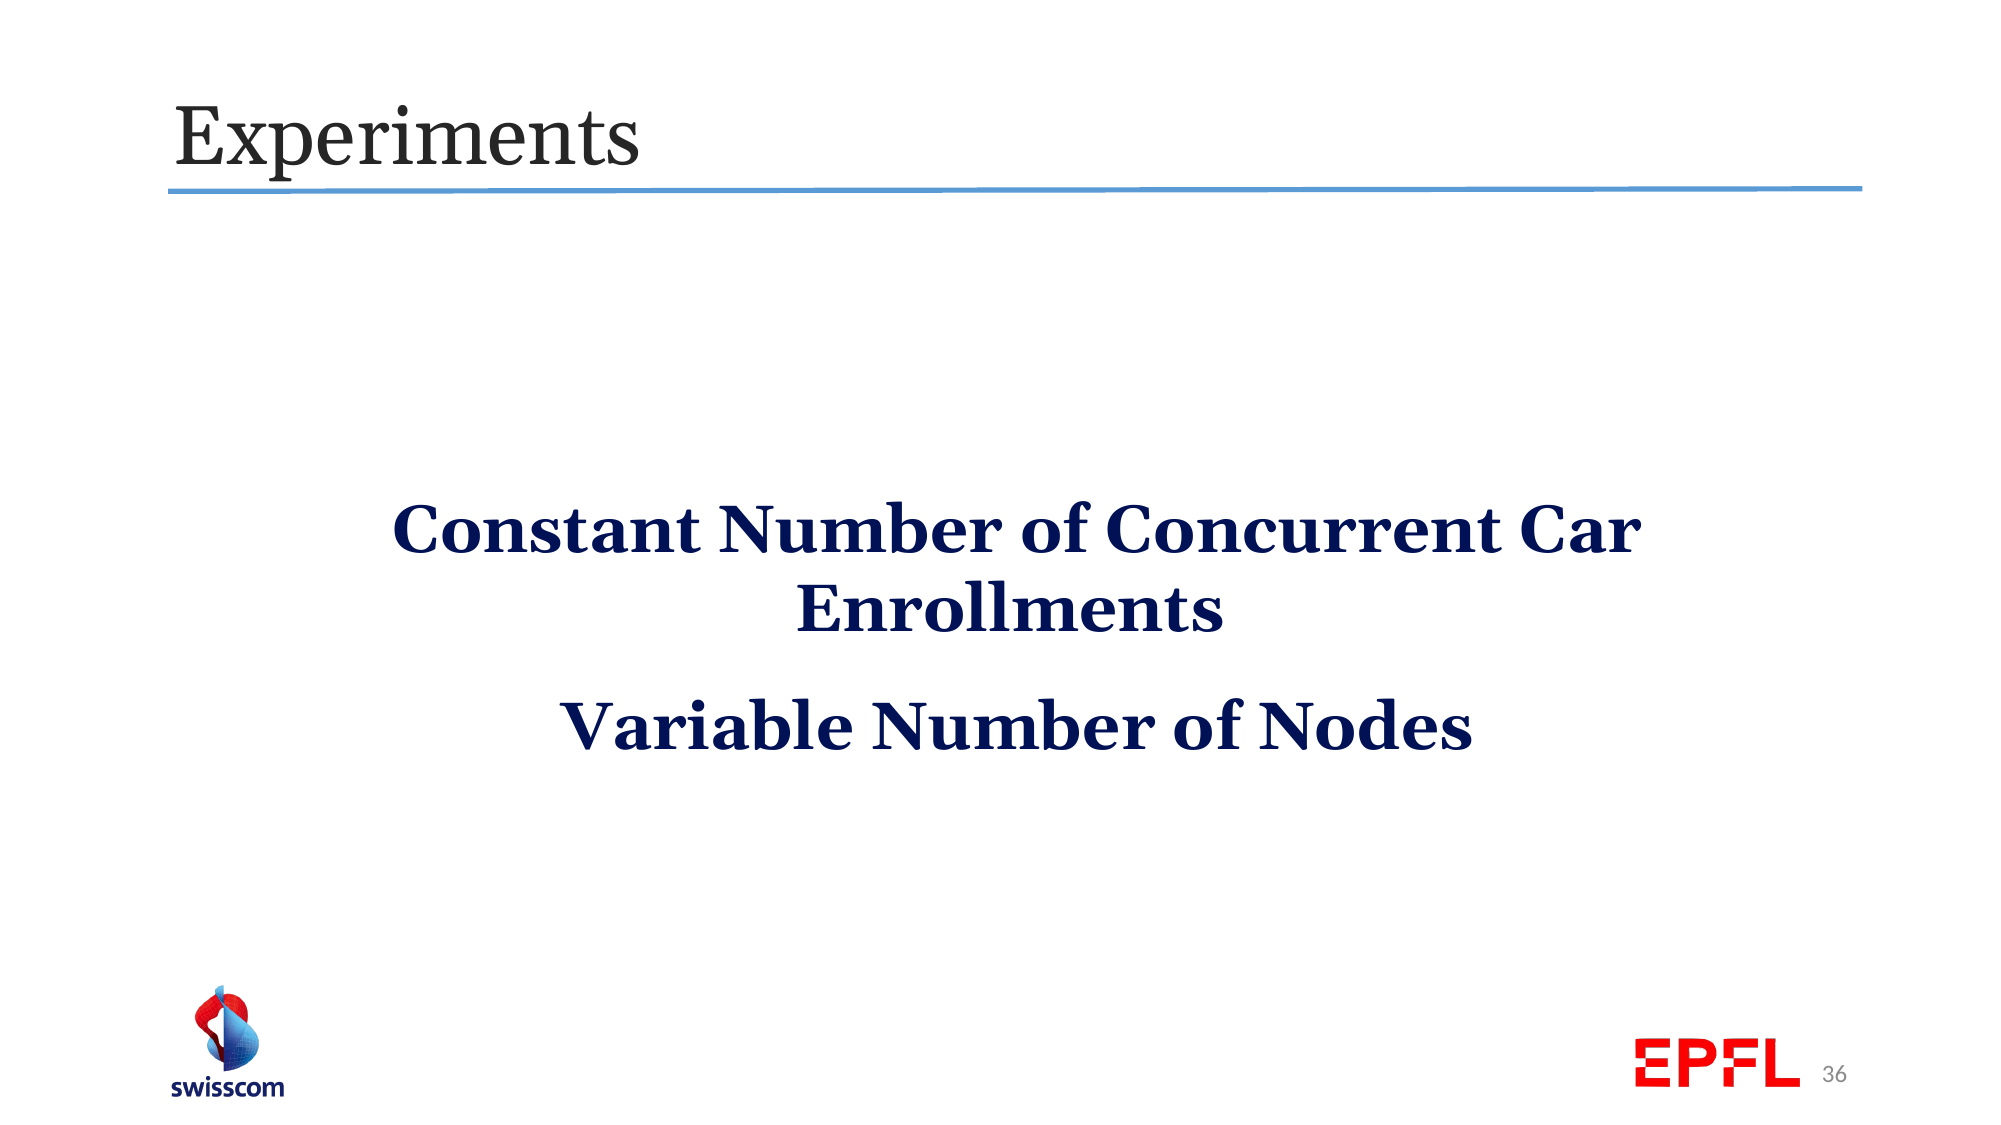

Experiments
Constant Number of Concurrent Car Enrollments
Variable Number of Nodes
36